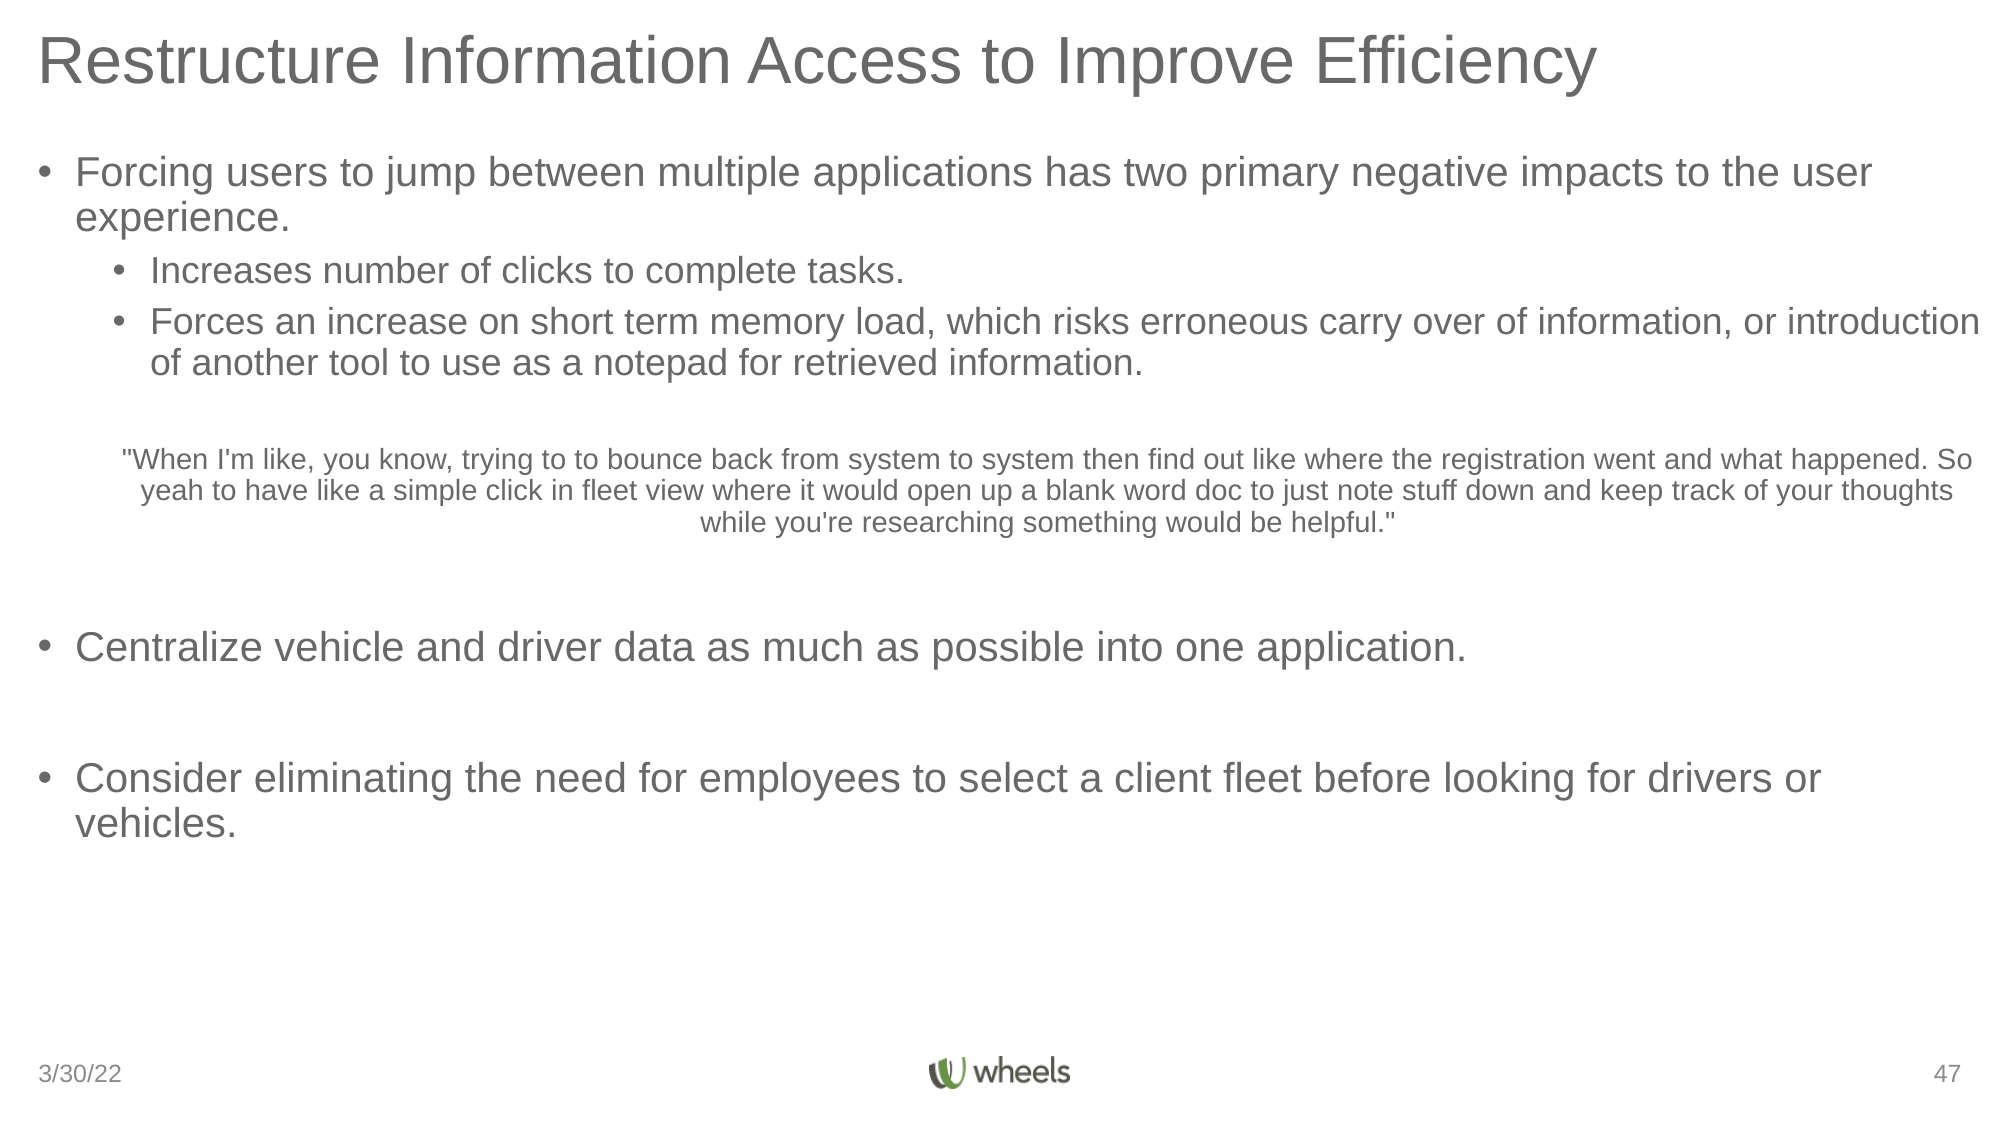

# Restructure Information Access to Improve Efficiency
Forcing users to jump between multiple applications has two primary negative impacts to the user experience.
Increases number of clicks to complete tasks.
Forces an increase on short term memory load, which risks erroneous carry over of information, or introduction of another tool to use as a notepad for retrieved information.

"When I'm like, you know, trying to to bounce back from system to system then find out like where the registration went and what happened. So yeah to have like a simple click in fleet view where it would open up a blank word doc to just note stuff down and keep track of your thoughts while you're researching something would be helpful."

Centralize vehicle and driver data as much as possible into one application.

Consider eliminating the need for employees to select a client fleet before looking for drivers or vehicles.

3/30/22
47